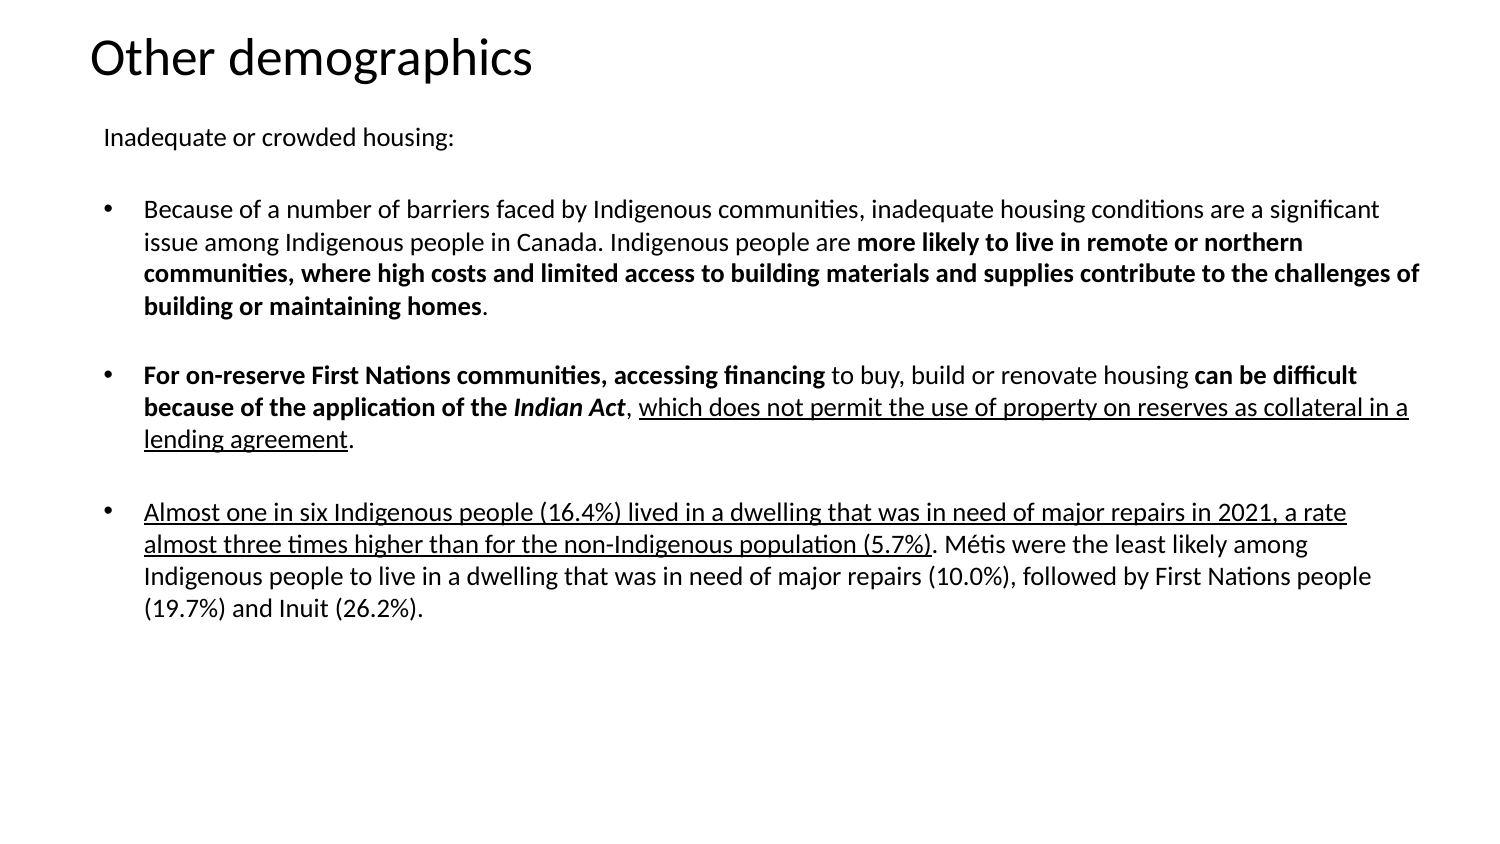

# Other demographics
Inadequate or crowded housing:

Because of a number of barriers faced by Indigenous communities, inadequate housing conditions are a significant issue among Indigenous people in Canada. Indigenous people are more likely to live in remote or northern communities, where high costs and limited access to building materials and supplies contribute to the challenges of building or maintaining homes.

For on-reserve First Nations communities, accessing financing to buy, build or renovate housing can be difficult because of the application of the Indian Act, which does not permit the use of property on reserves as collateral in a lending agreement.

Almost one in six Indigenous people (16.4%) lived in a dwelling that was in need of major repairs in 2021, a rate almost three times higher than for the non-Indigenous population (5.7%). Métis were the least likely among Indigenous people to live in a dwelling that was in need of major repairs (10.0%), followed by First Nations people (19.7%) and Inuit (26.2%).